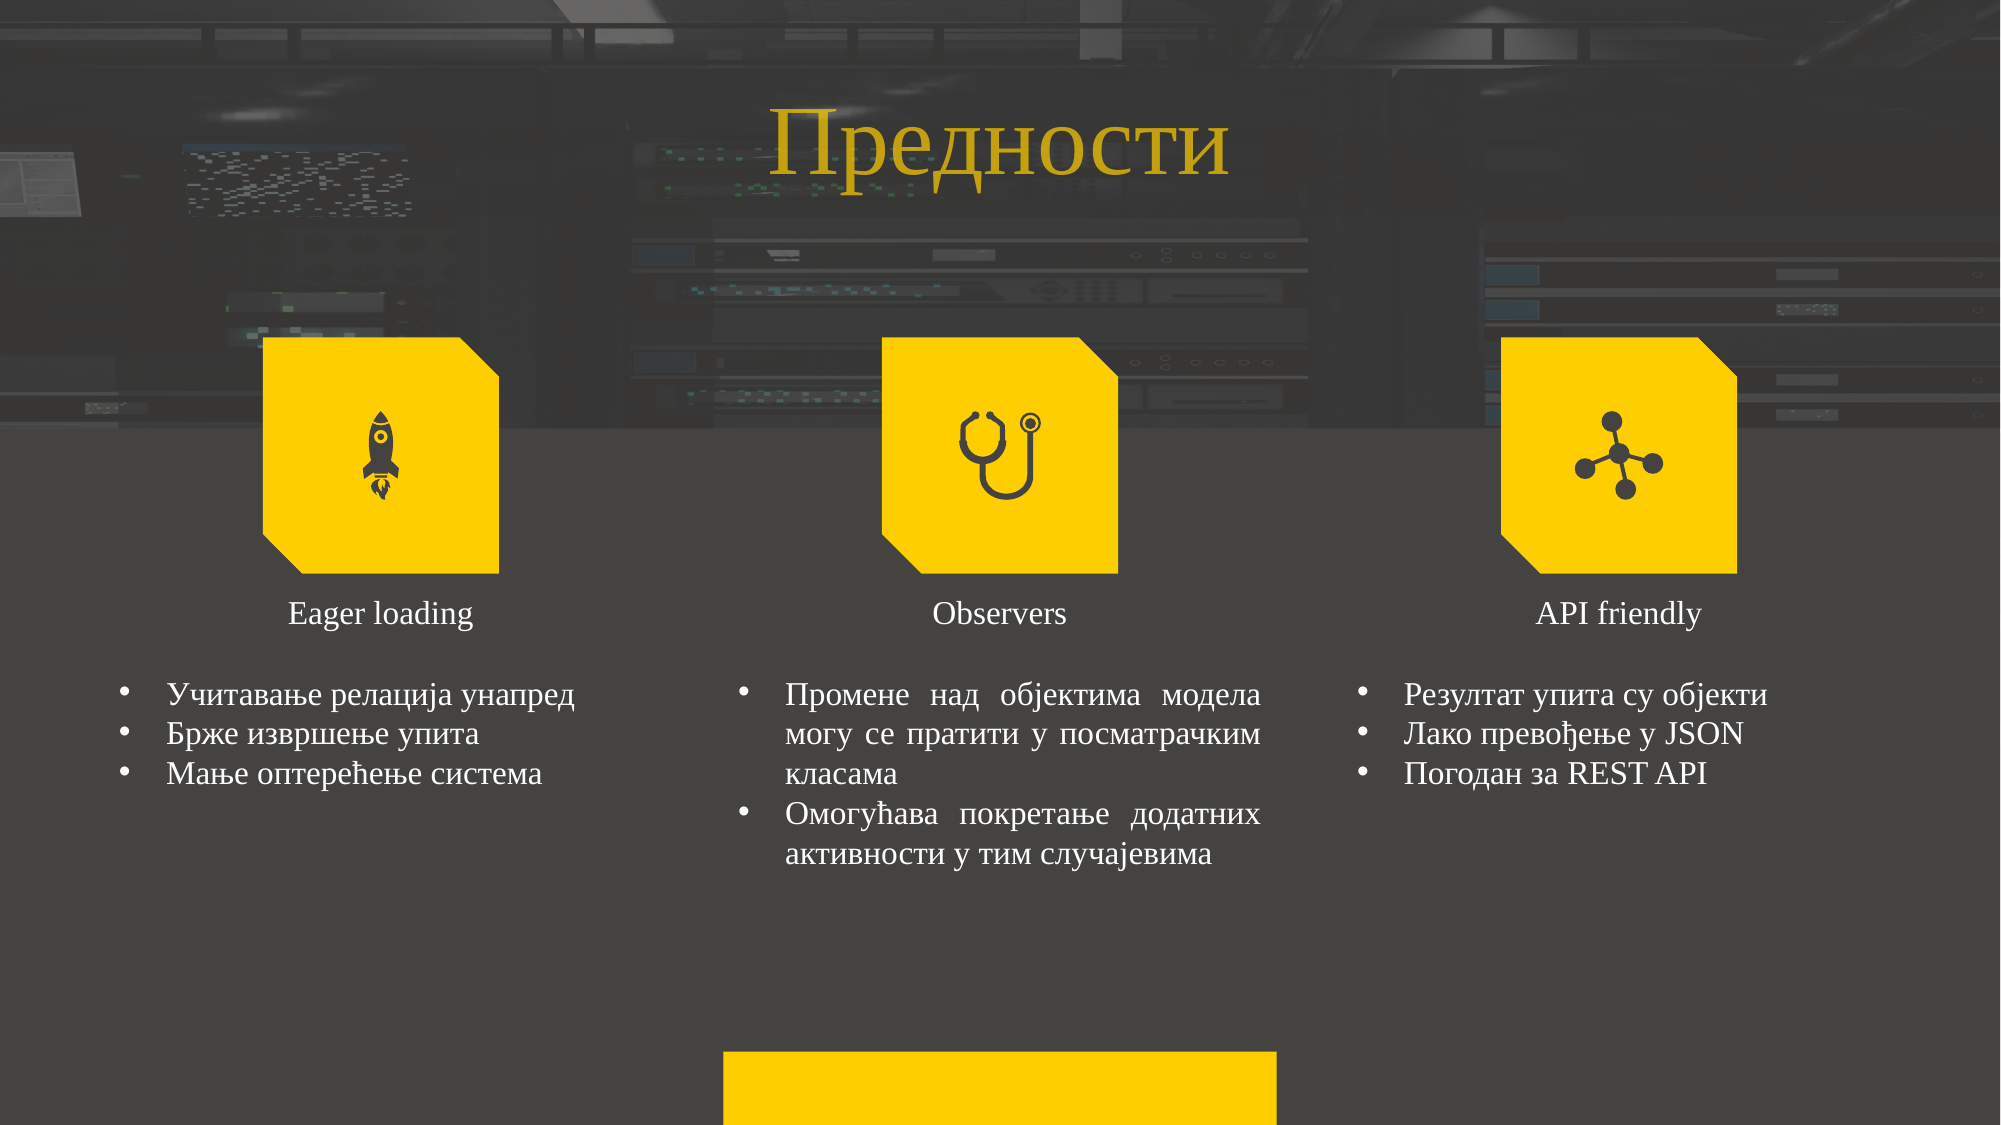

Предности

Eager loading

Учитавање релација унапред
Брже извршење упита
Мање оптерећење система
Observers

Промене над објектима модела могу се пратити у посматрачким класама
Омогућава покретање додатних активности у тим случајевима
API friendly

Резултат упита су објекти
Лако превођење у JSON
Погодан за REST API